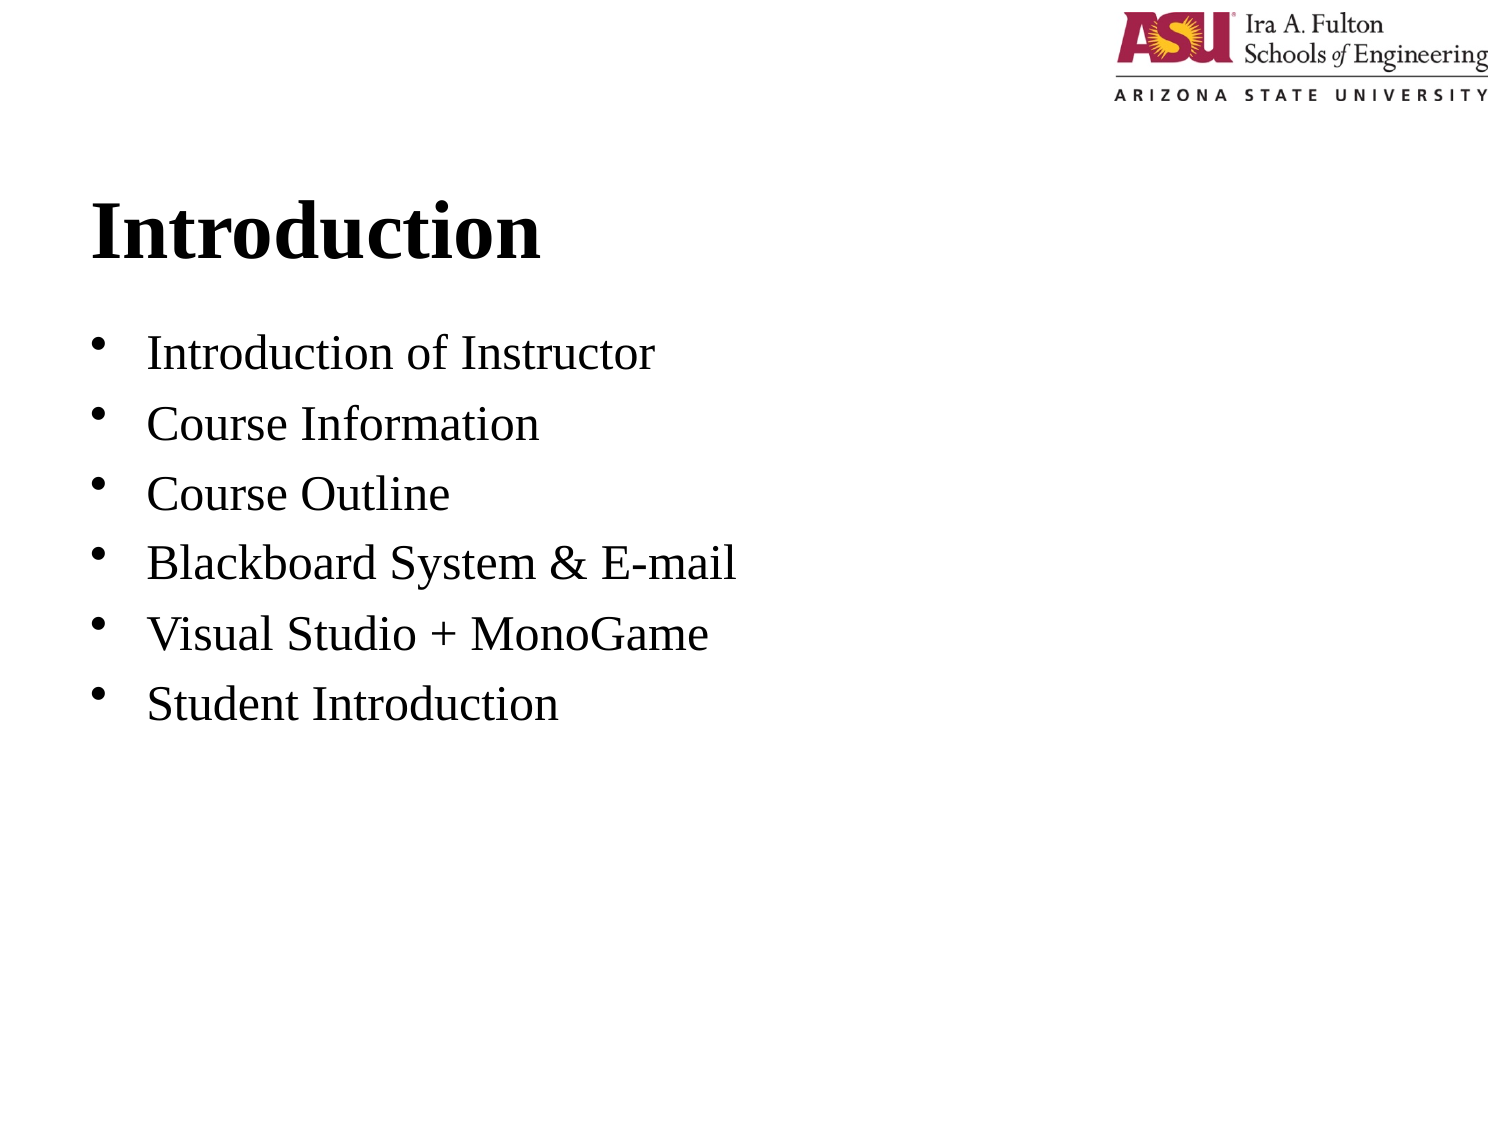

# Introduction
Introduction of Instructor
Course Information
Course Outline
Blackboard System & E-mail
Visual Studio + MonoGame
Student Introduction

1/7/2019